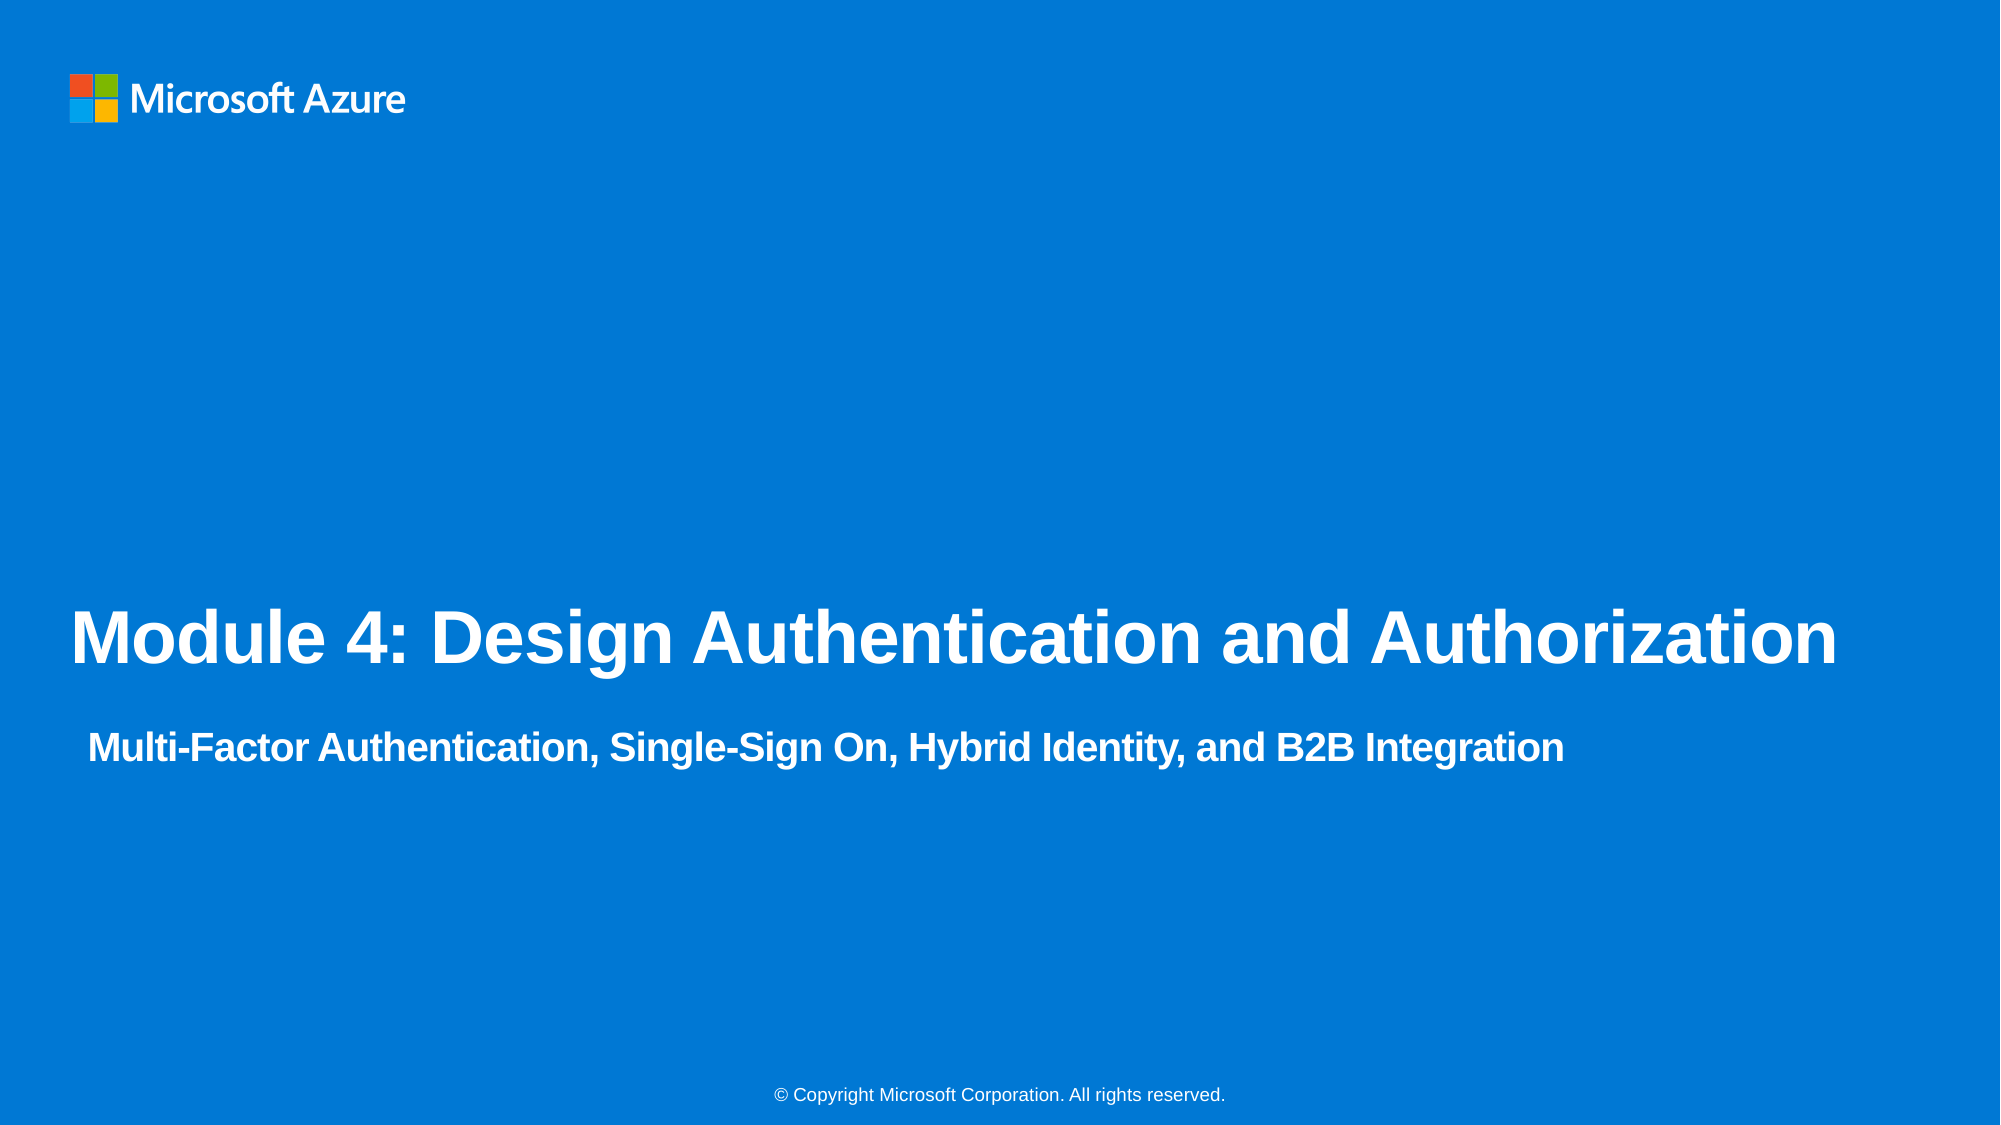

# Module 4: Design Authentication and Authorization
Multi-Factor Authentication, Single-Sign On, Hybrid Identity, and B2B Integration